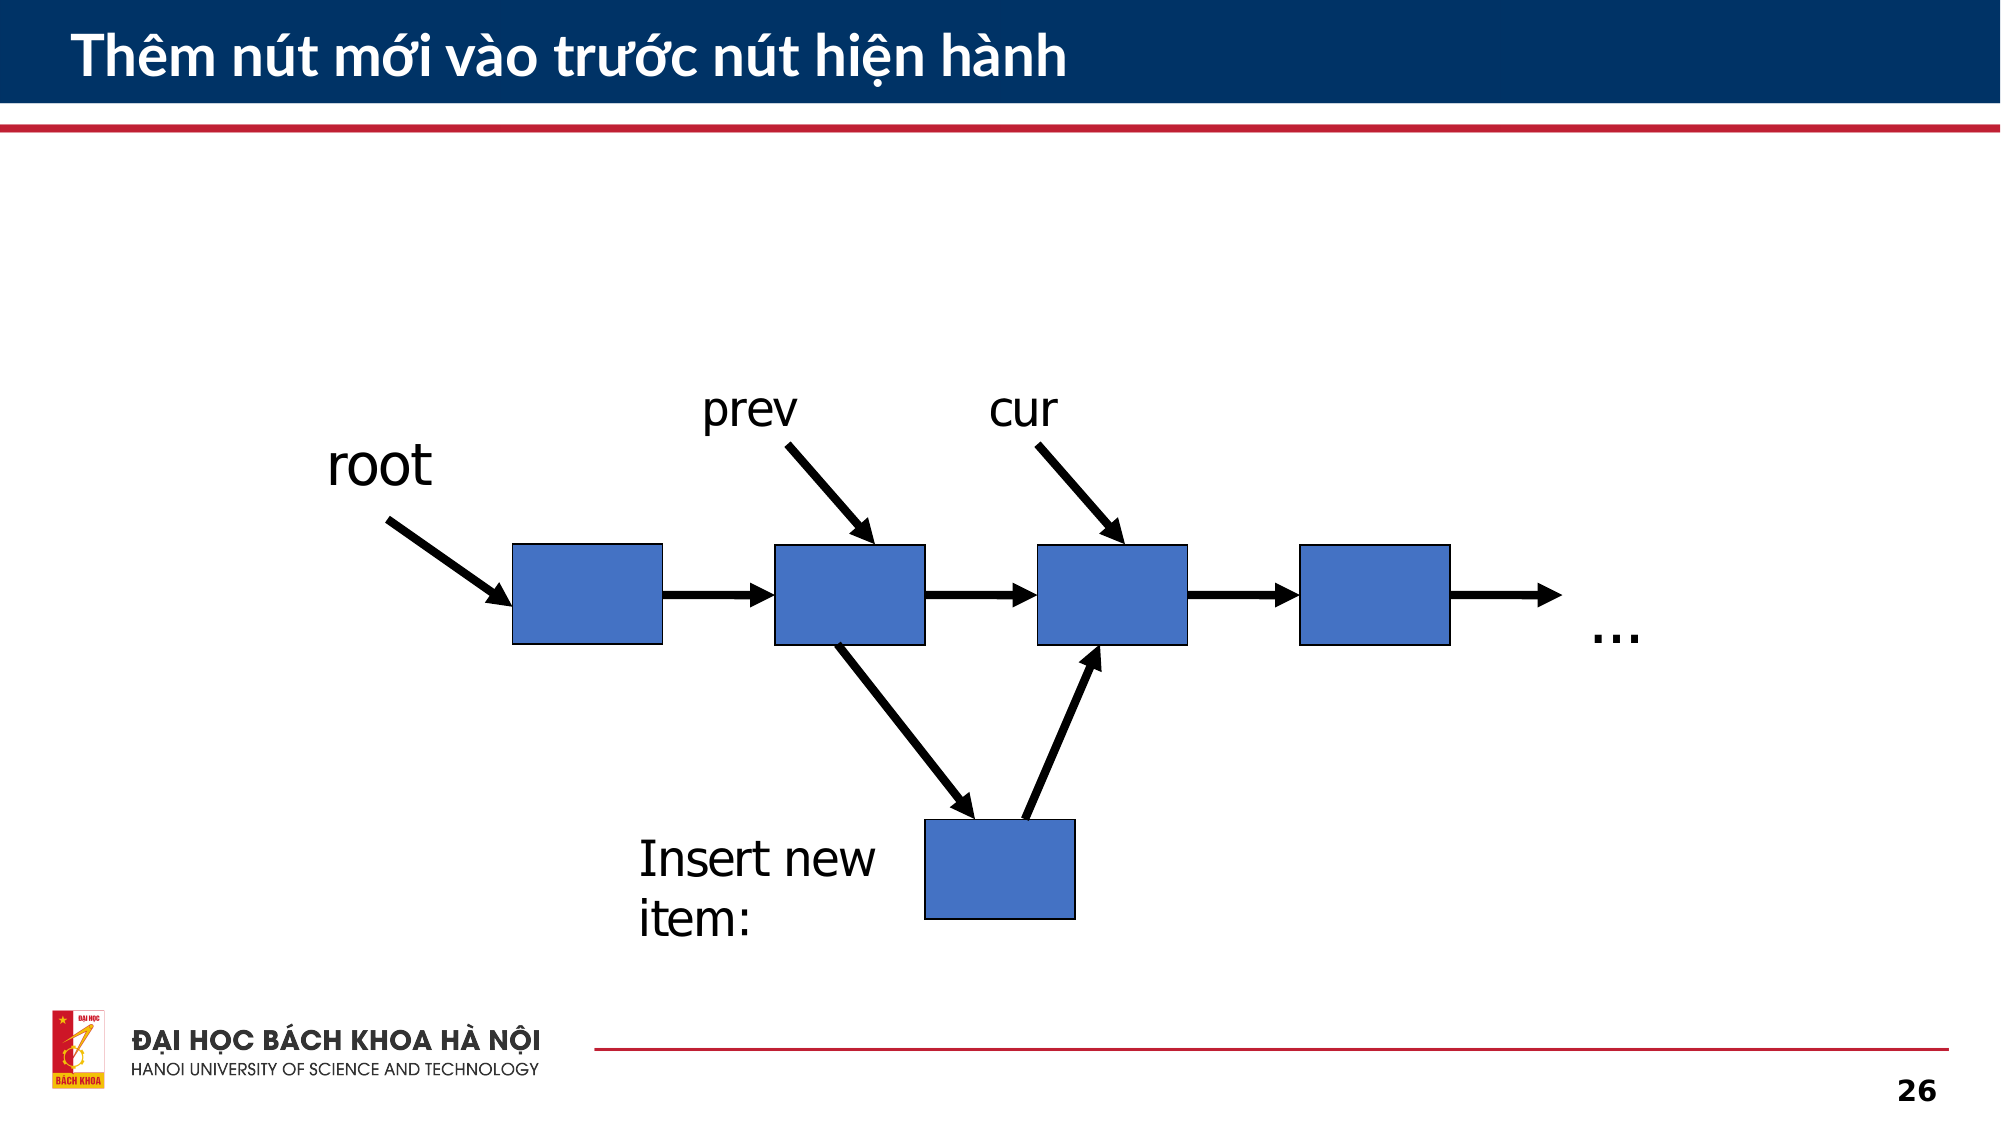

# Thêm nút mới vào trước nút hiện hành

prev
cur
root

…

Insert new item:

26